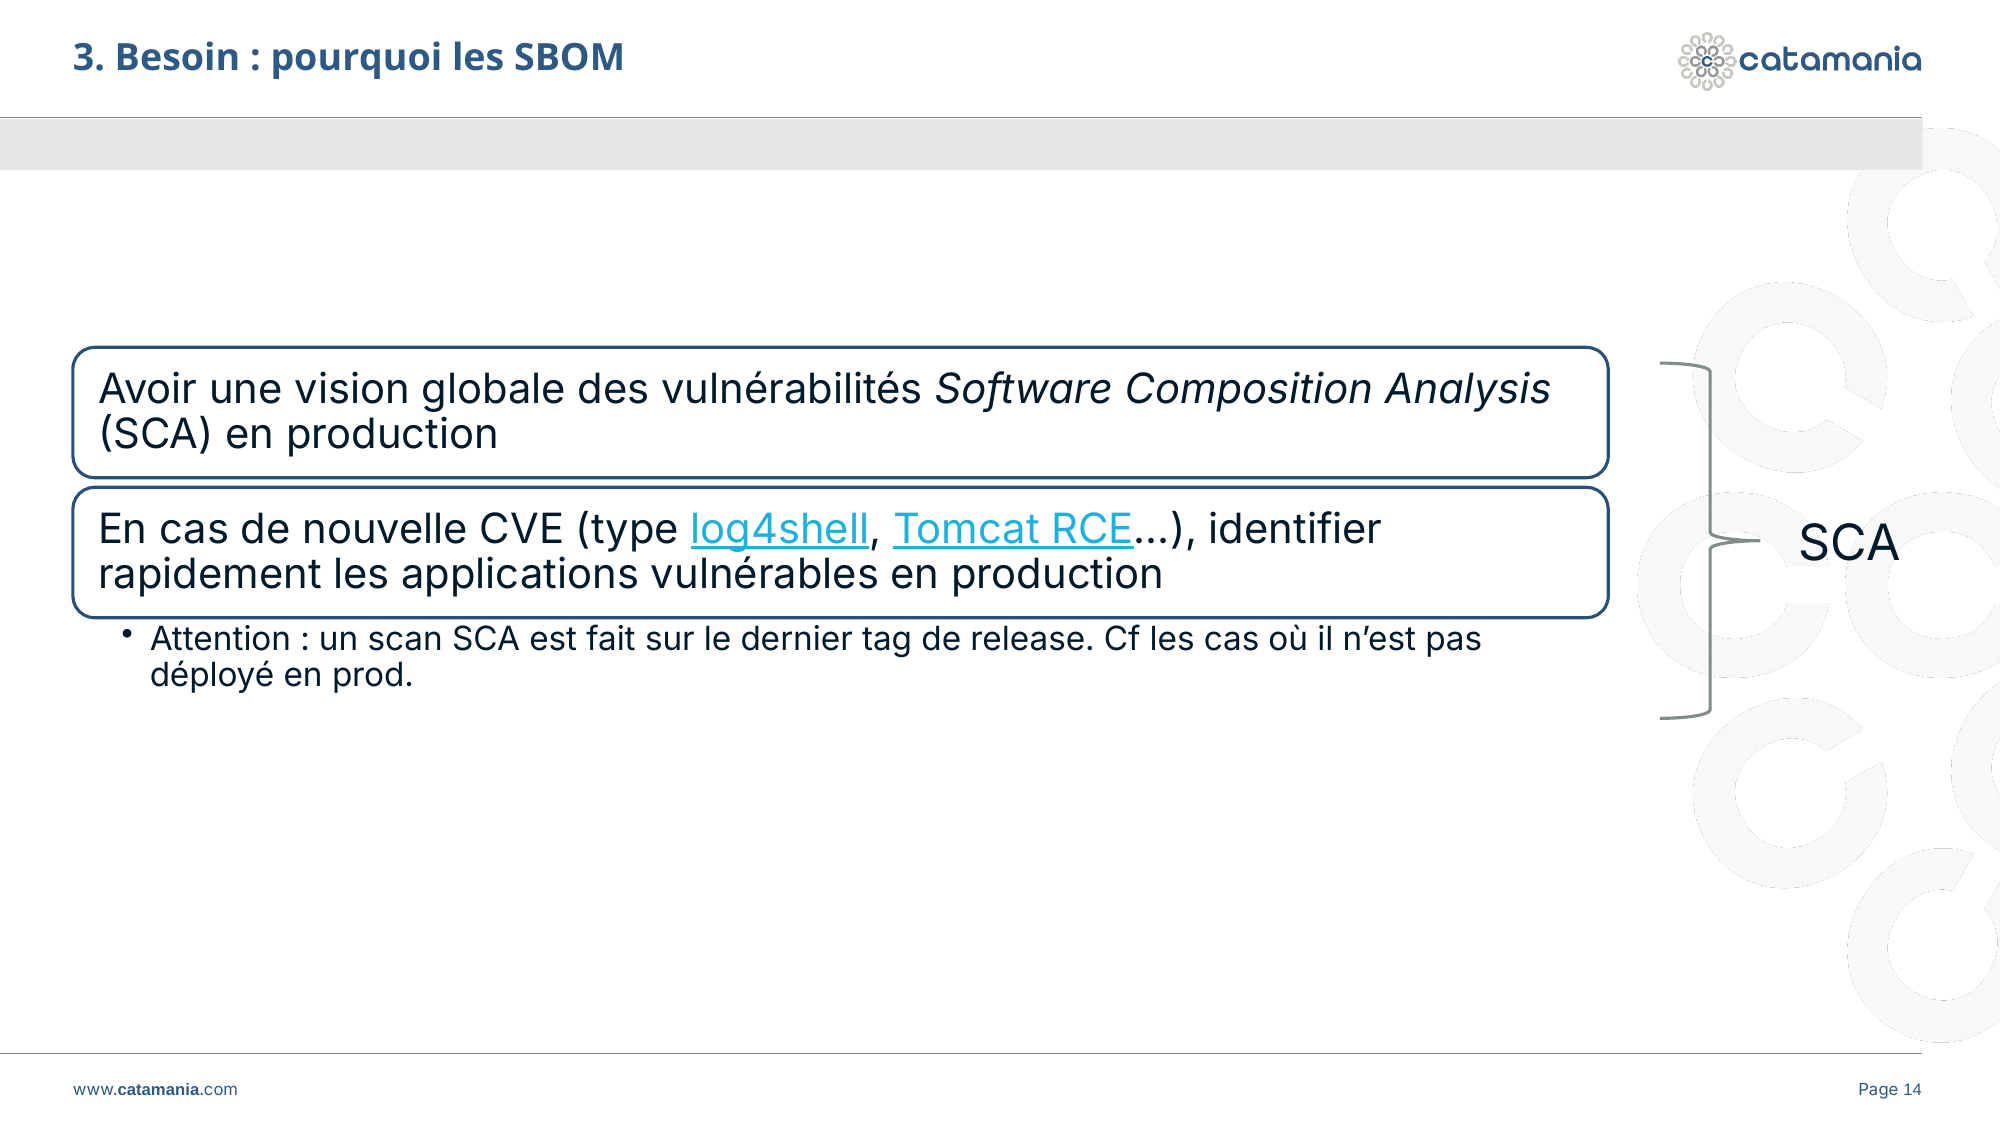

# 3. Besoin : pourquoi les SBOM

Avoir une vision globale des vulnérabilités Software Composition Analysis (SCA) en production
En cas de nouvelle CVE (type log4shell, Tomcat RCE…), identifier rapidement les applications vulnérables en production
Attention : un scan SCA est fait sur le dernier tag de release. Cf les cas où il n’est pas déployé en prod.

SCA